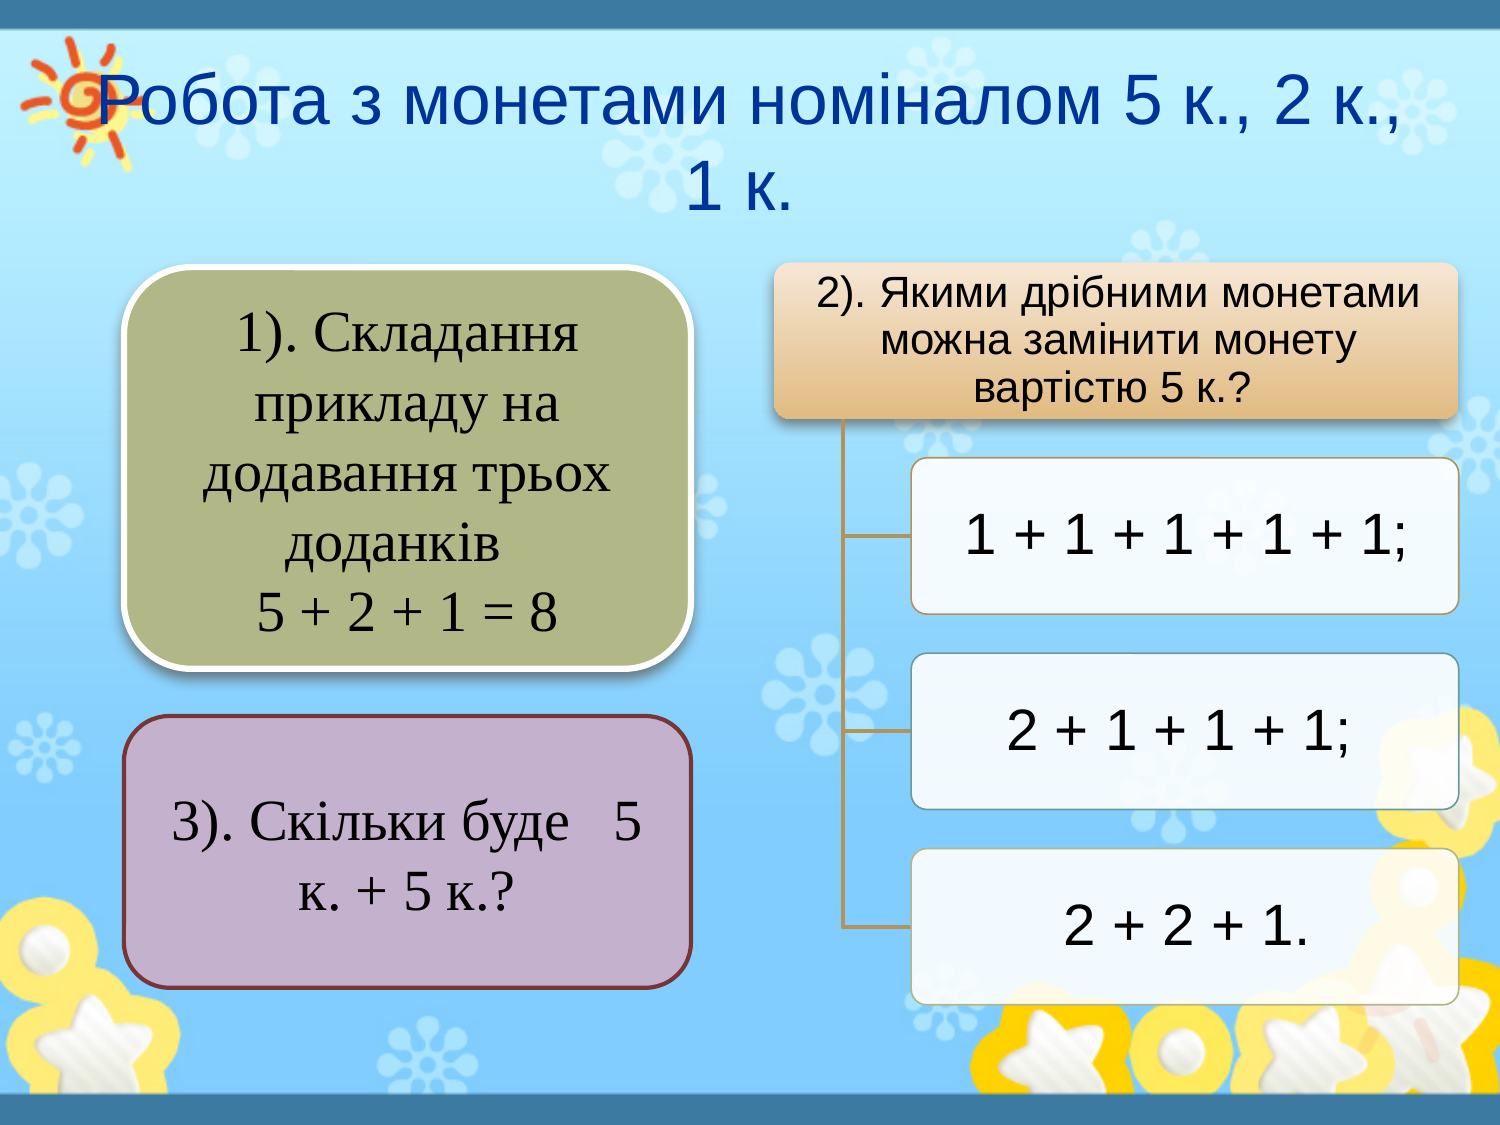

# Робота з монетами номіналом 5 к., 2 к., 1 к.
2). Якими дрібними монетами можна замінити монету вартістю 5 к.?
1 + 1 + 1 + 1 + 1;
2 + 1 + 1 + 1;
2 + 2 + 1.
1). Складання прикладу на додавання трьох доданків
5 + 2 + 1 = 8
3). Скільки буде   5 к. + 5 к.?